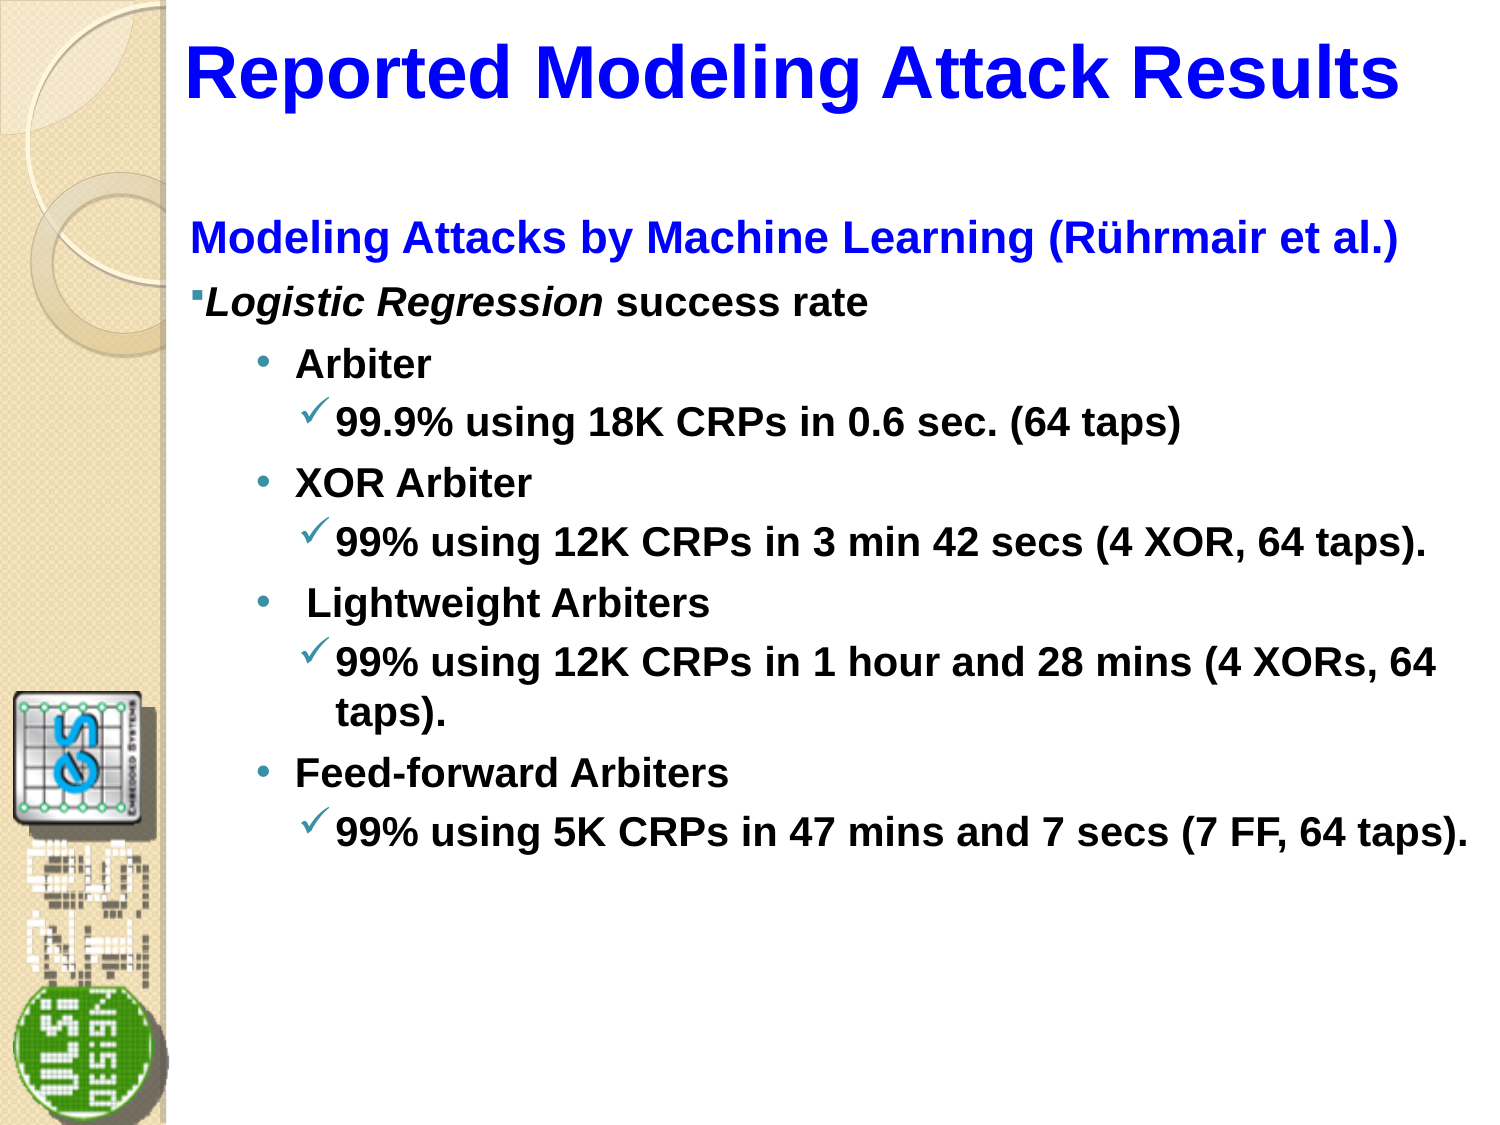

# Reported Modeling Attack Results
Modeling Attacks by Machine Learning (Rührmair et al.)
Logistic Regression success rate
Arbiter
99.9% using 18K CRPs in 0.6 sec. (64 taps)
XOR Arbiter
99% using 12K CRPs in 3 min 42 secs (4 XOR, 64 taps).
 Lightweight Arbiters
99% using 12K CRPs in 1 hour and 28 mins (4 XORs, 64 taps).
Feed-forward Arbiters
99% using 5K CRPs in 47 mins and 7 secs (7 FF, 64 taps).